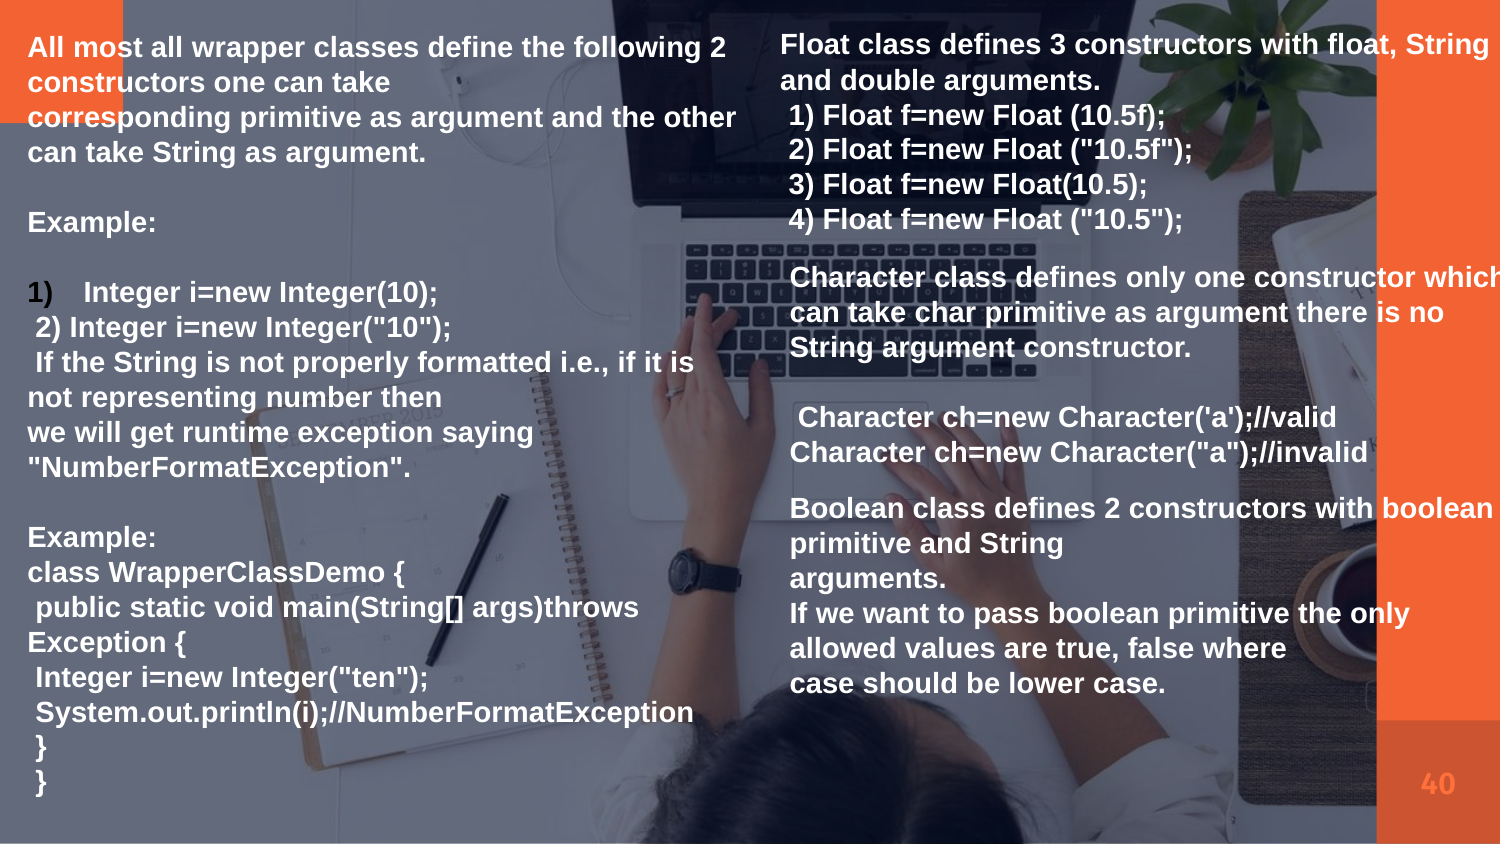

Float class defines 3 constructors with float, String and double arguments.
 1) Float f=new Float (10.5f);
 2) Float f=new Float ("10.5f");
 3) Float f=new Float(10.5);
 4) Float f=new Float ("10.5");
All most all wrapper classes define the following 2 constructors one can take
corresponding primitive as argument and the other can take String as argument.

Example:

Integer i=new Integer(10);
 2) Integer i=new Integer("10");
 If the String is not properly formatted i.e., if it is not representing number then
we will get runtime exception saying "NumberFormatException".

Example:
class WrapperClassDemo {
 public static void main(String[] args)throws Exception {
 Integer i=new Integer("ten");
 System.out.println(i);//NumberFormatException
 }
 }
Character class defines only one constructor which can take char primitive as argument there is no String argument constructor.

 Character ch=new Character('a');//valid
Character ch=new Character("a");//invalid
Boolean class defines 2 constructors with boolean primitive and String
arguments.
If we want to pass boolean primitive the only allowed values are true, false where
case should be lower case.
40